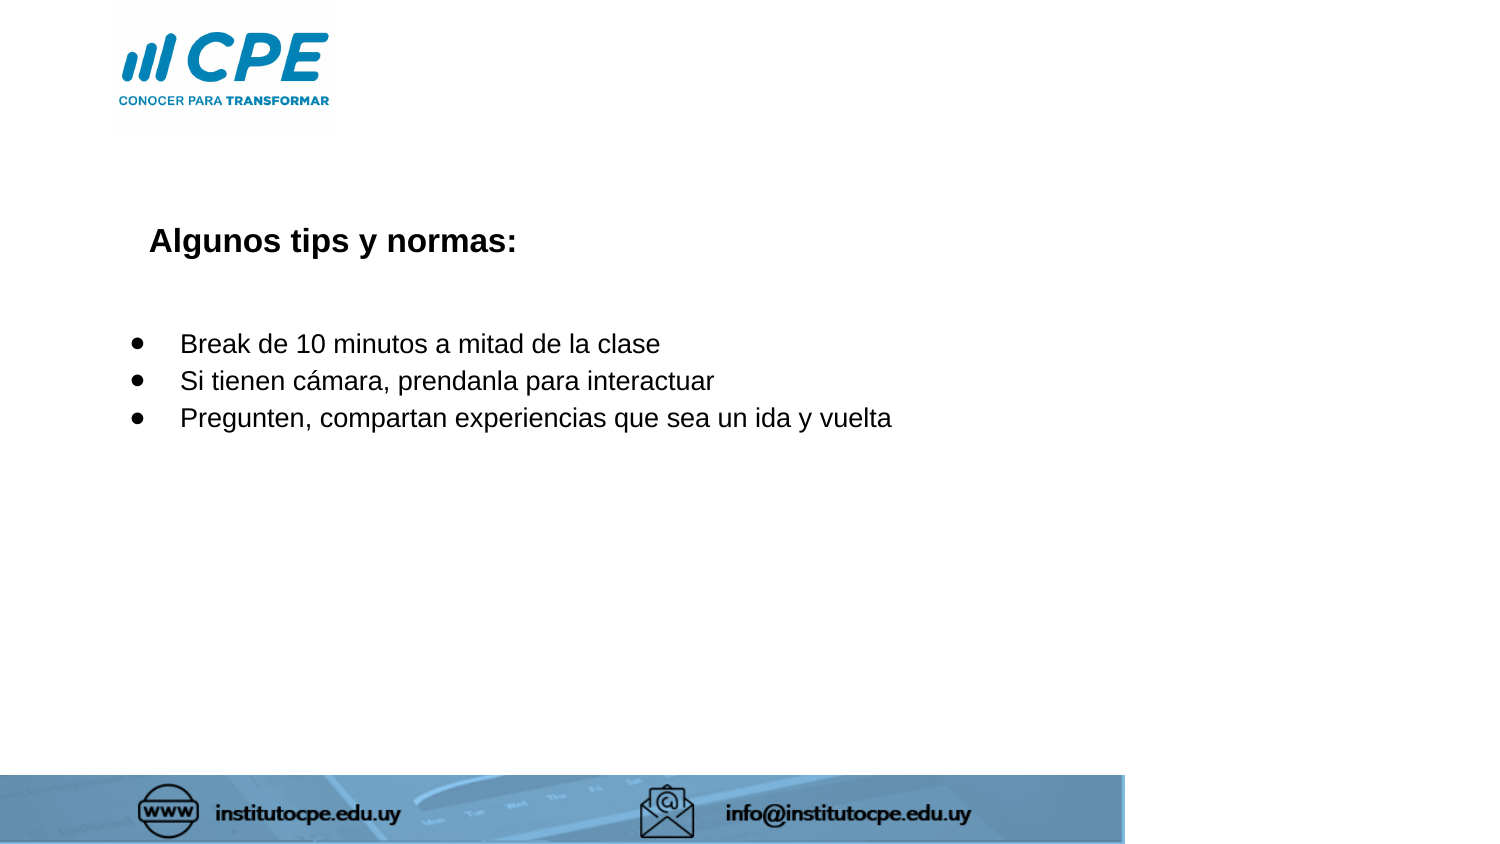

Algunos tips y normas:

Break de 10 minutos a mitad de la clase
Si tienen cámara, prendanla para interactuar
Pregunten, compartan experiencias que sea un ida y vuelta